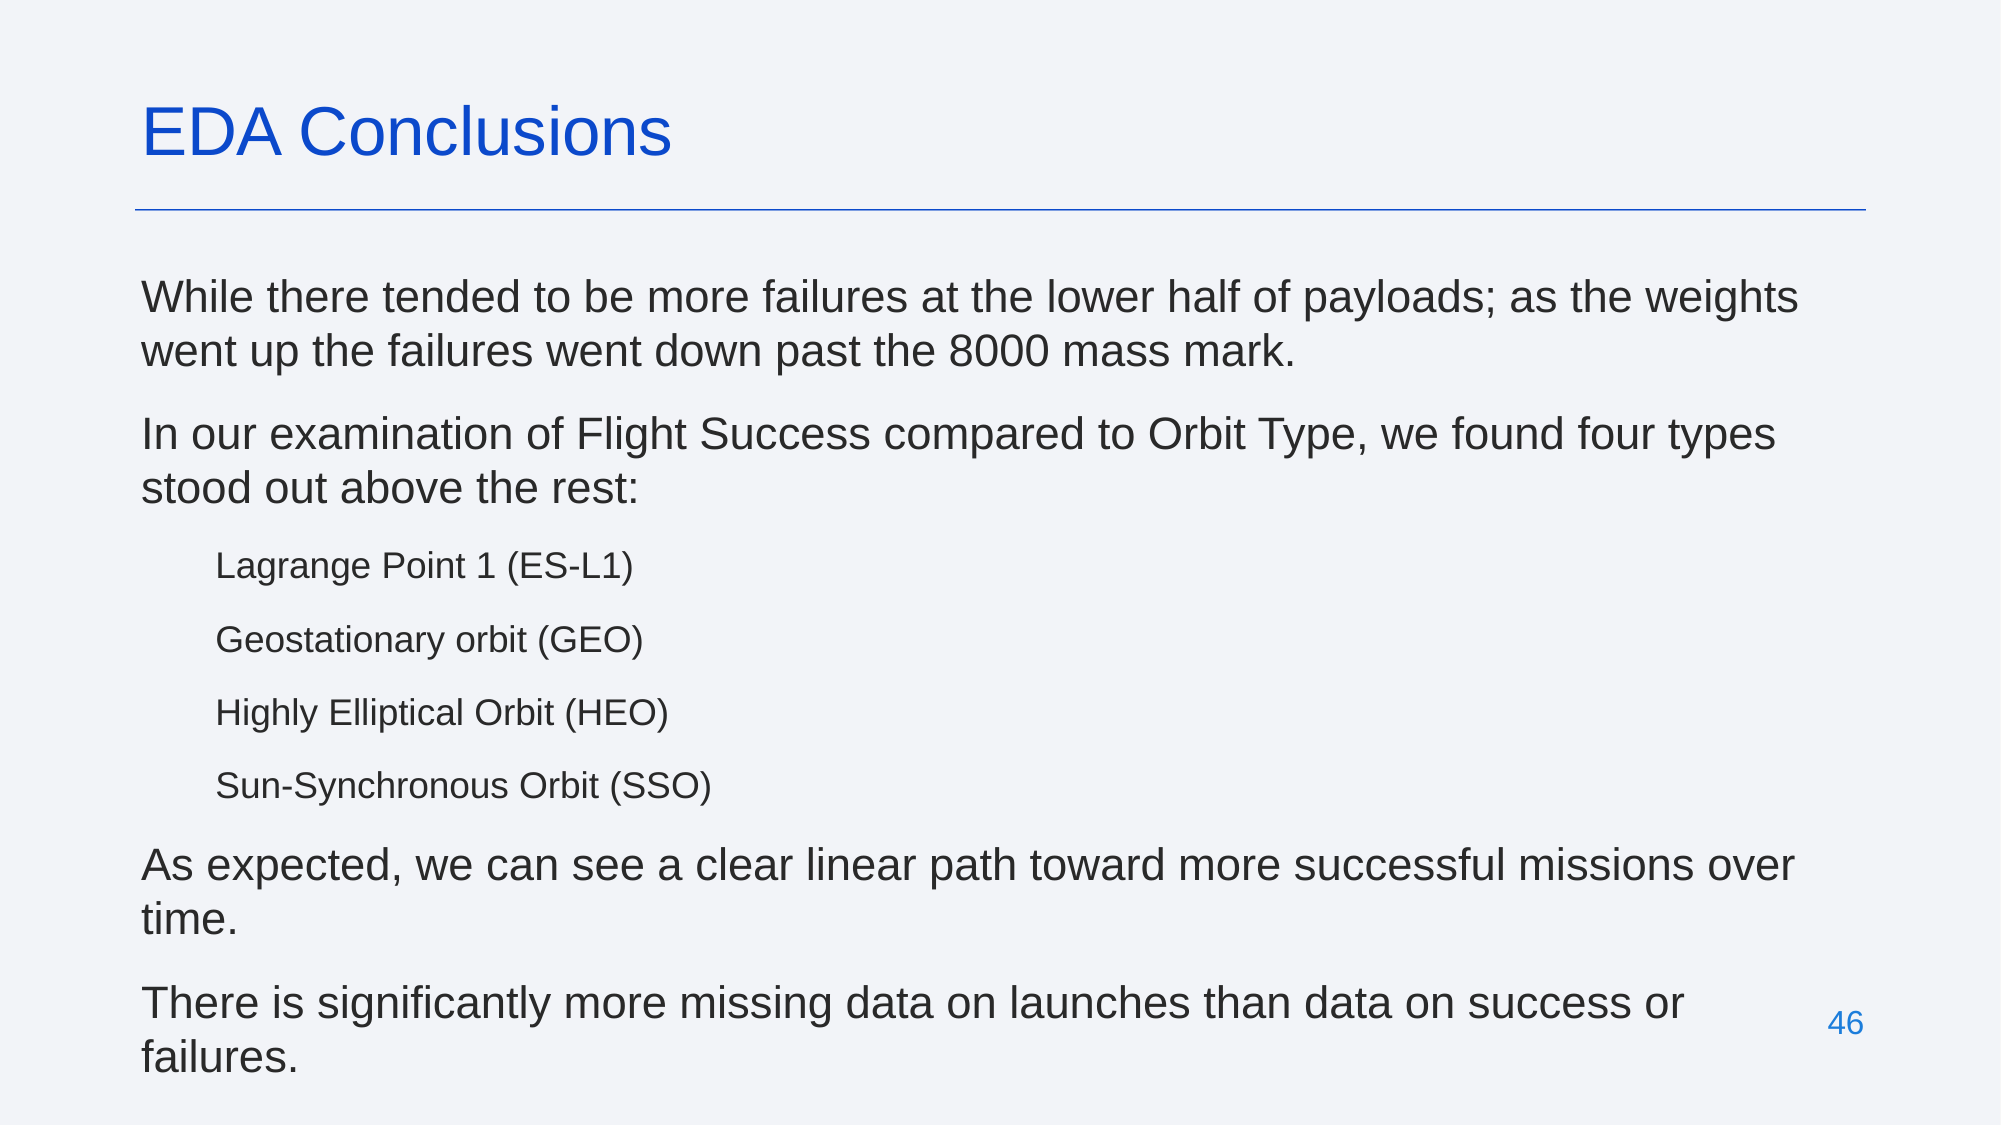

EDA Conclusions
While there tended to be more failures at the lower half of payloads; as the weights went up the failures went down past the 8000 mass mark.
In our examination of Flight Success compared to Orbit Type, we found four types stood out above the rest:
Lagrange Point 1 (ES-L1)
Geostationary orbit (GEO)
Highly Elliptical Orbit (HEO)
Sun-Synchronous Orbit (SSO)
As expected, we can see a clear linear path toward more successful missions over time.
There is significantly more missing data on launches than data on success or failures.

46